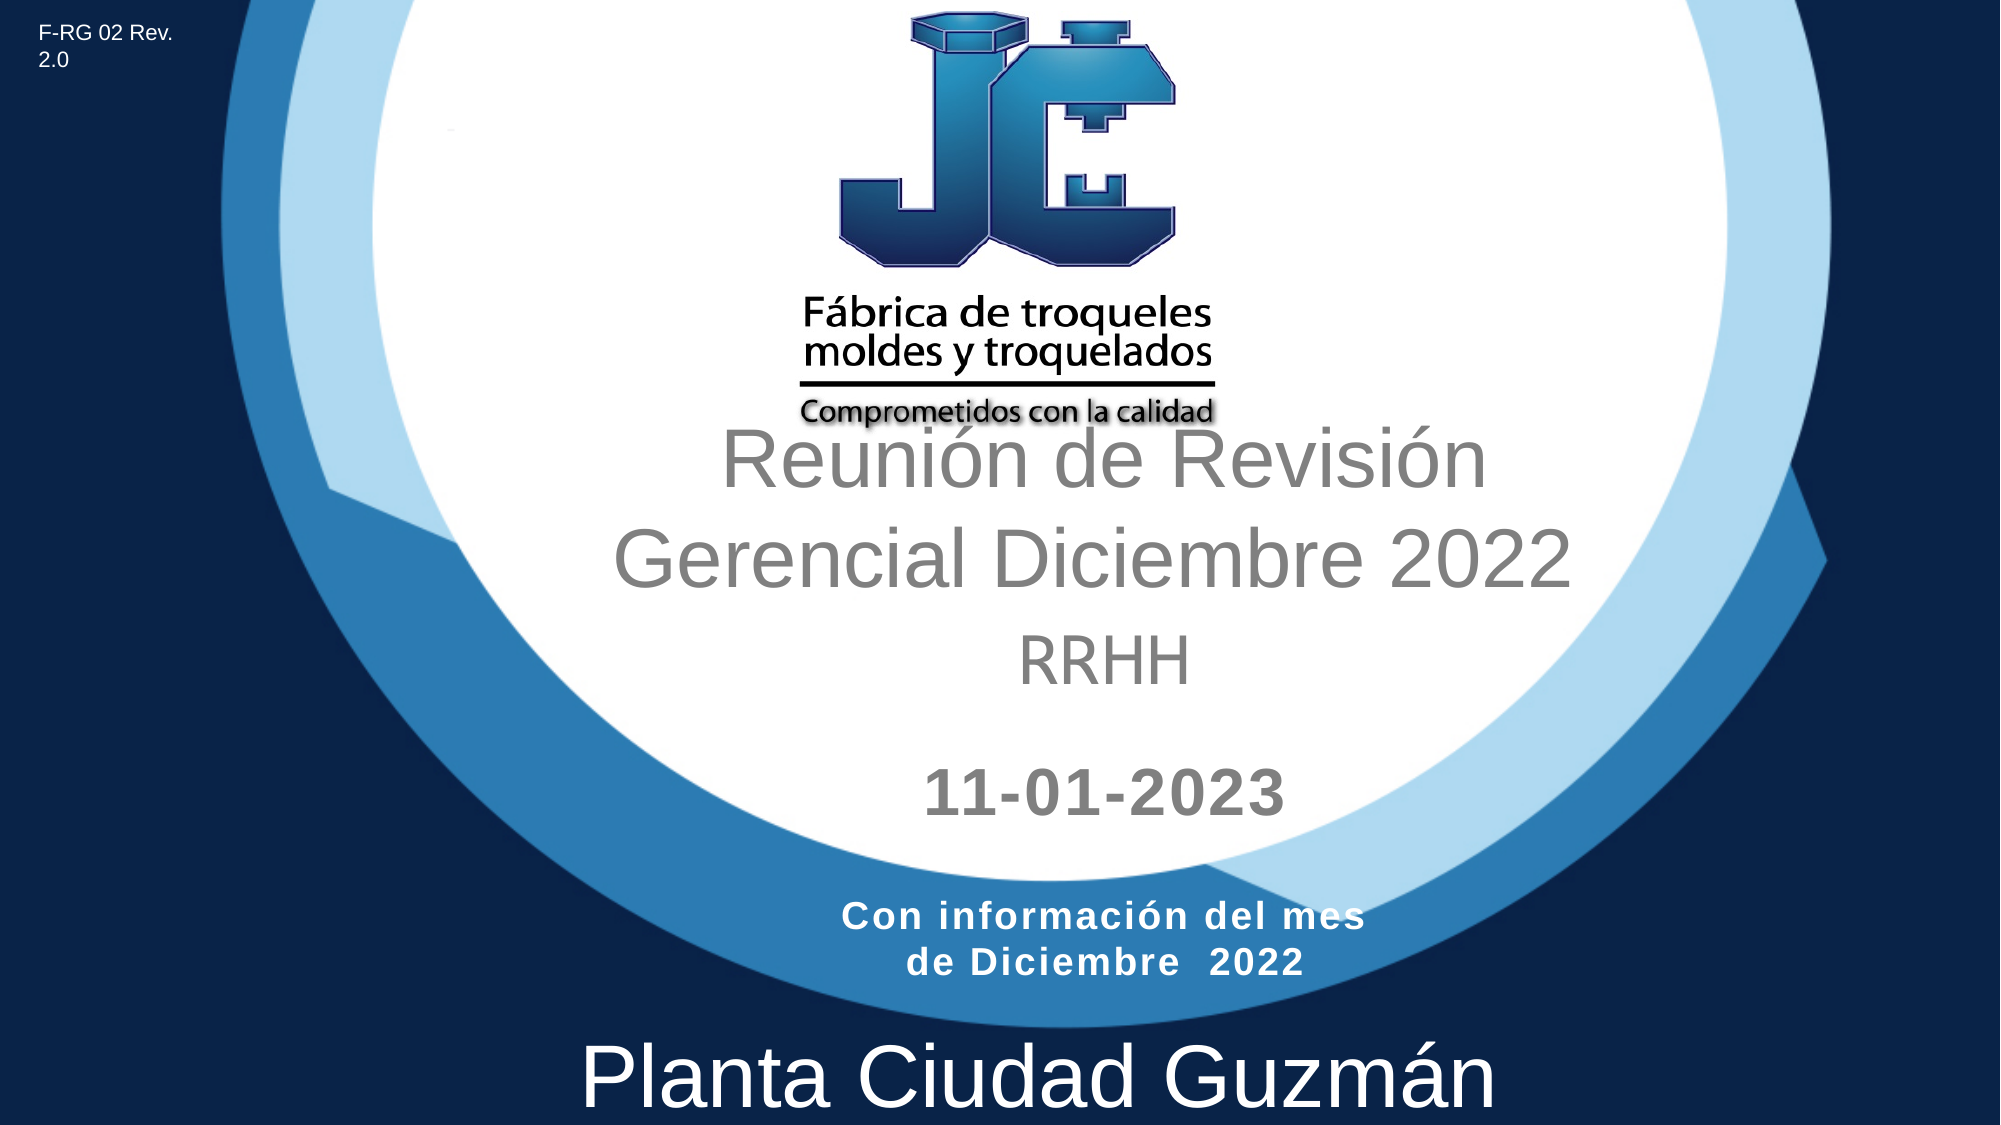

F-RG 02 Rev. 2.0
Reunión de Revisión Gerencial Diciembre 2022
RRHH
11-01-2023

Con información del mes de Diciembre  2022

Planta Ciudad Guzmán